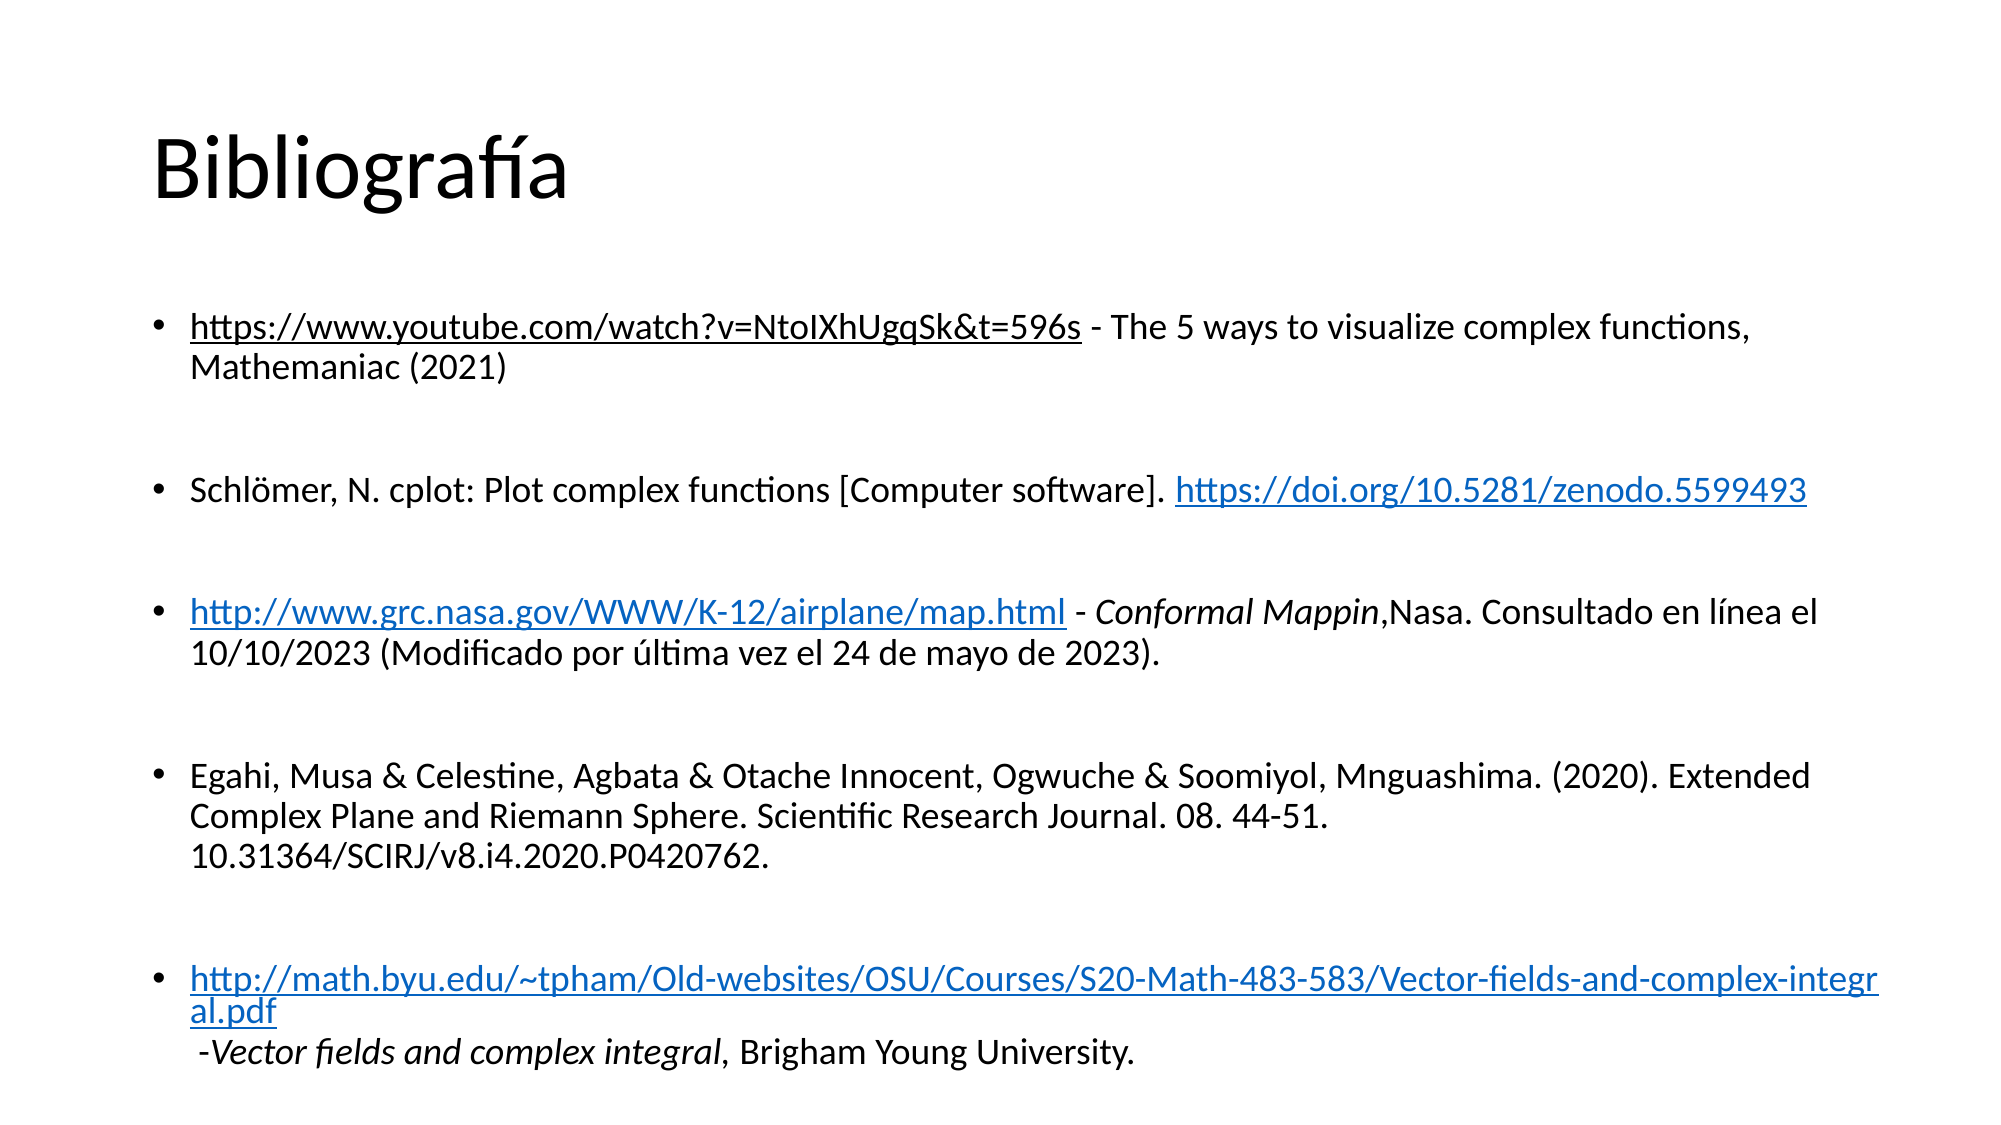

# Bibliografía
https://www.youtube.com/watch?v=NtoIXhUgqSk&t=596s - The 5 ways to visualize complex functions, Mathemaniac (2021)

Schlömer, N. cplot: Plot complex functions [Computer software]. https://doi.org/10.5281/zenodo.5599493

http://www.grc.nasa.gov/WWW/K-12/airplane/map.html - Conformal Mappin,Nasa. Consultado en línea el 10/10/2023 (Modificado por última vez el 24 de mayo de 2023).

Egahi, Musa & Celestine, Agbata & Otache Innocent, Ogwuche & Soomiyol, Mnguashima. (2020). Extended Complex Plane and Riemann Sphere. Scientific Research Journal. 08. 44-51. 10.31364/SCIRJ/v8.i4.2020.P0420762.

http://math.byu.edu/~tpham/Old-websites/OSU/Courses/S20-Math-483-583/Vector-fields-and-complex-integral.pdf -Vector fields and complex integral, Brigham Young University.